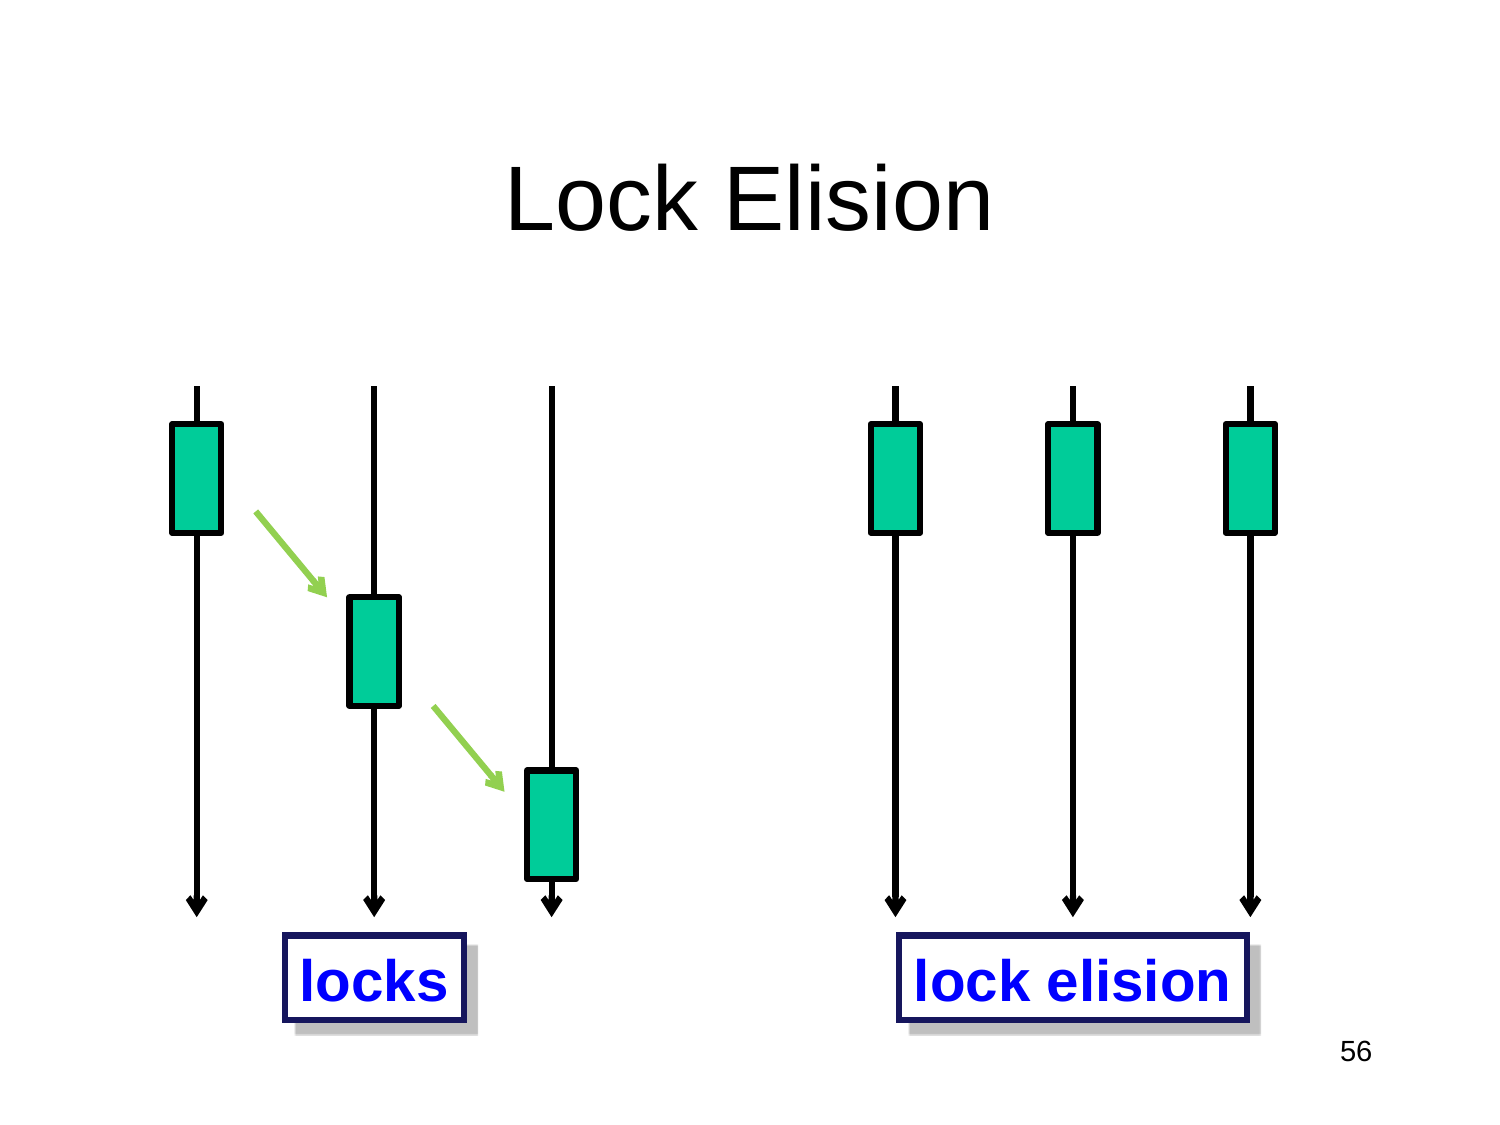

# Lock Elision

locks
lock elision
56